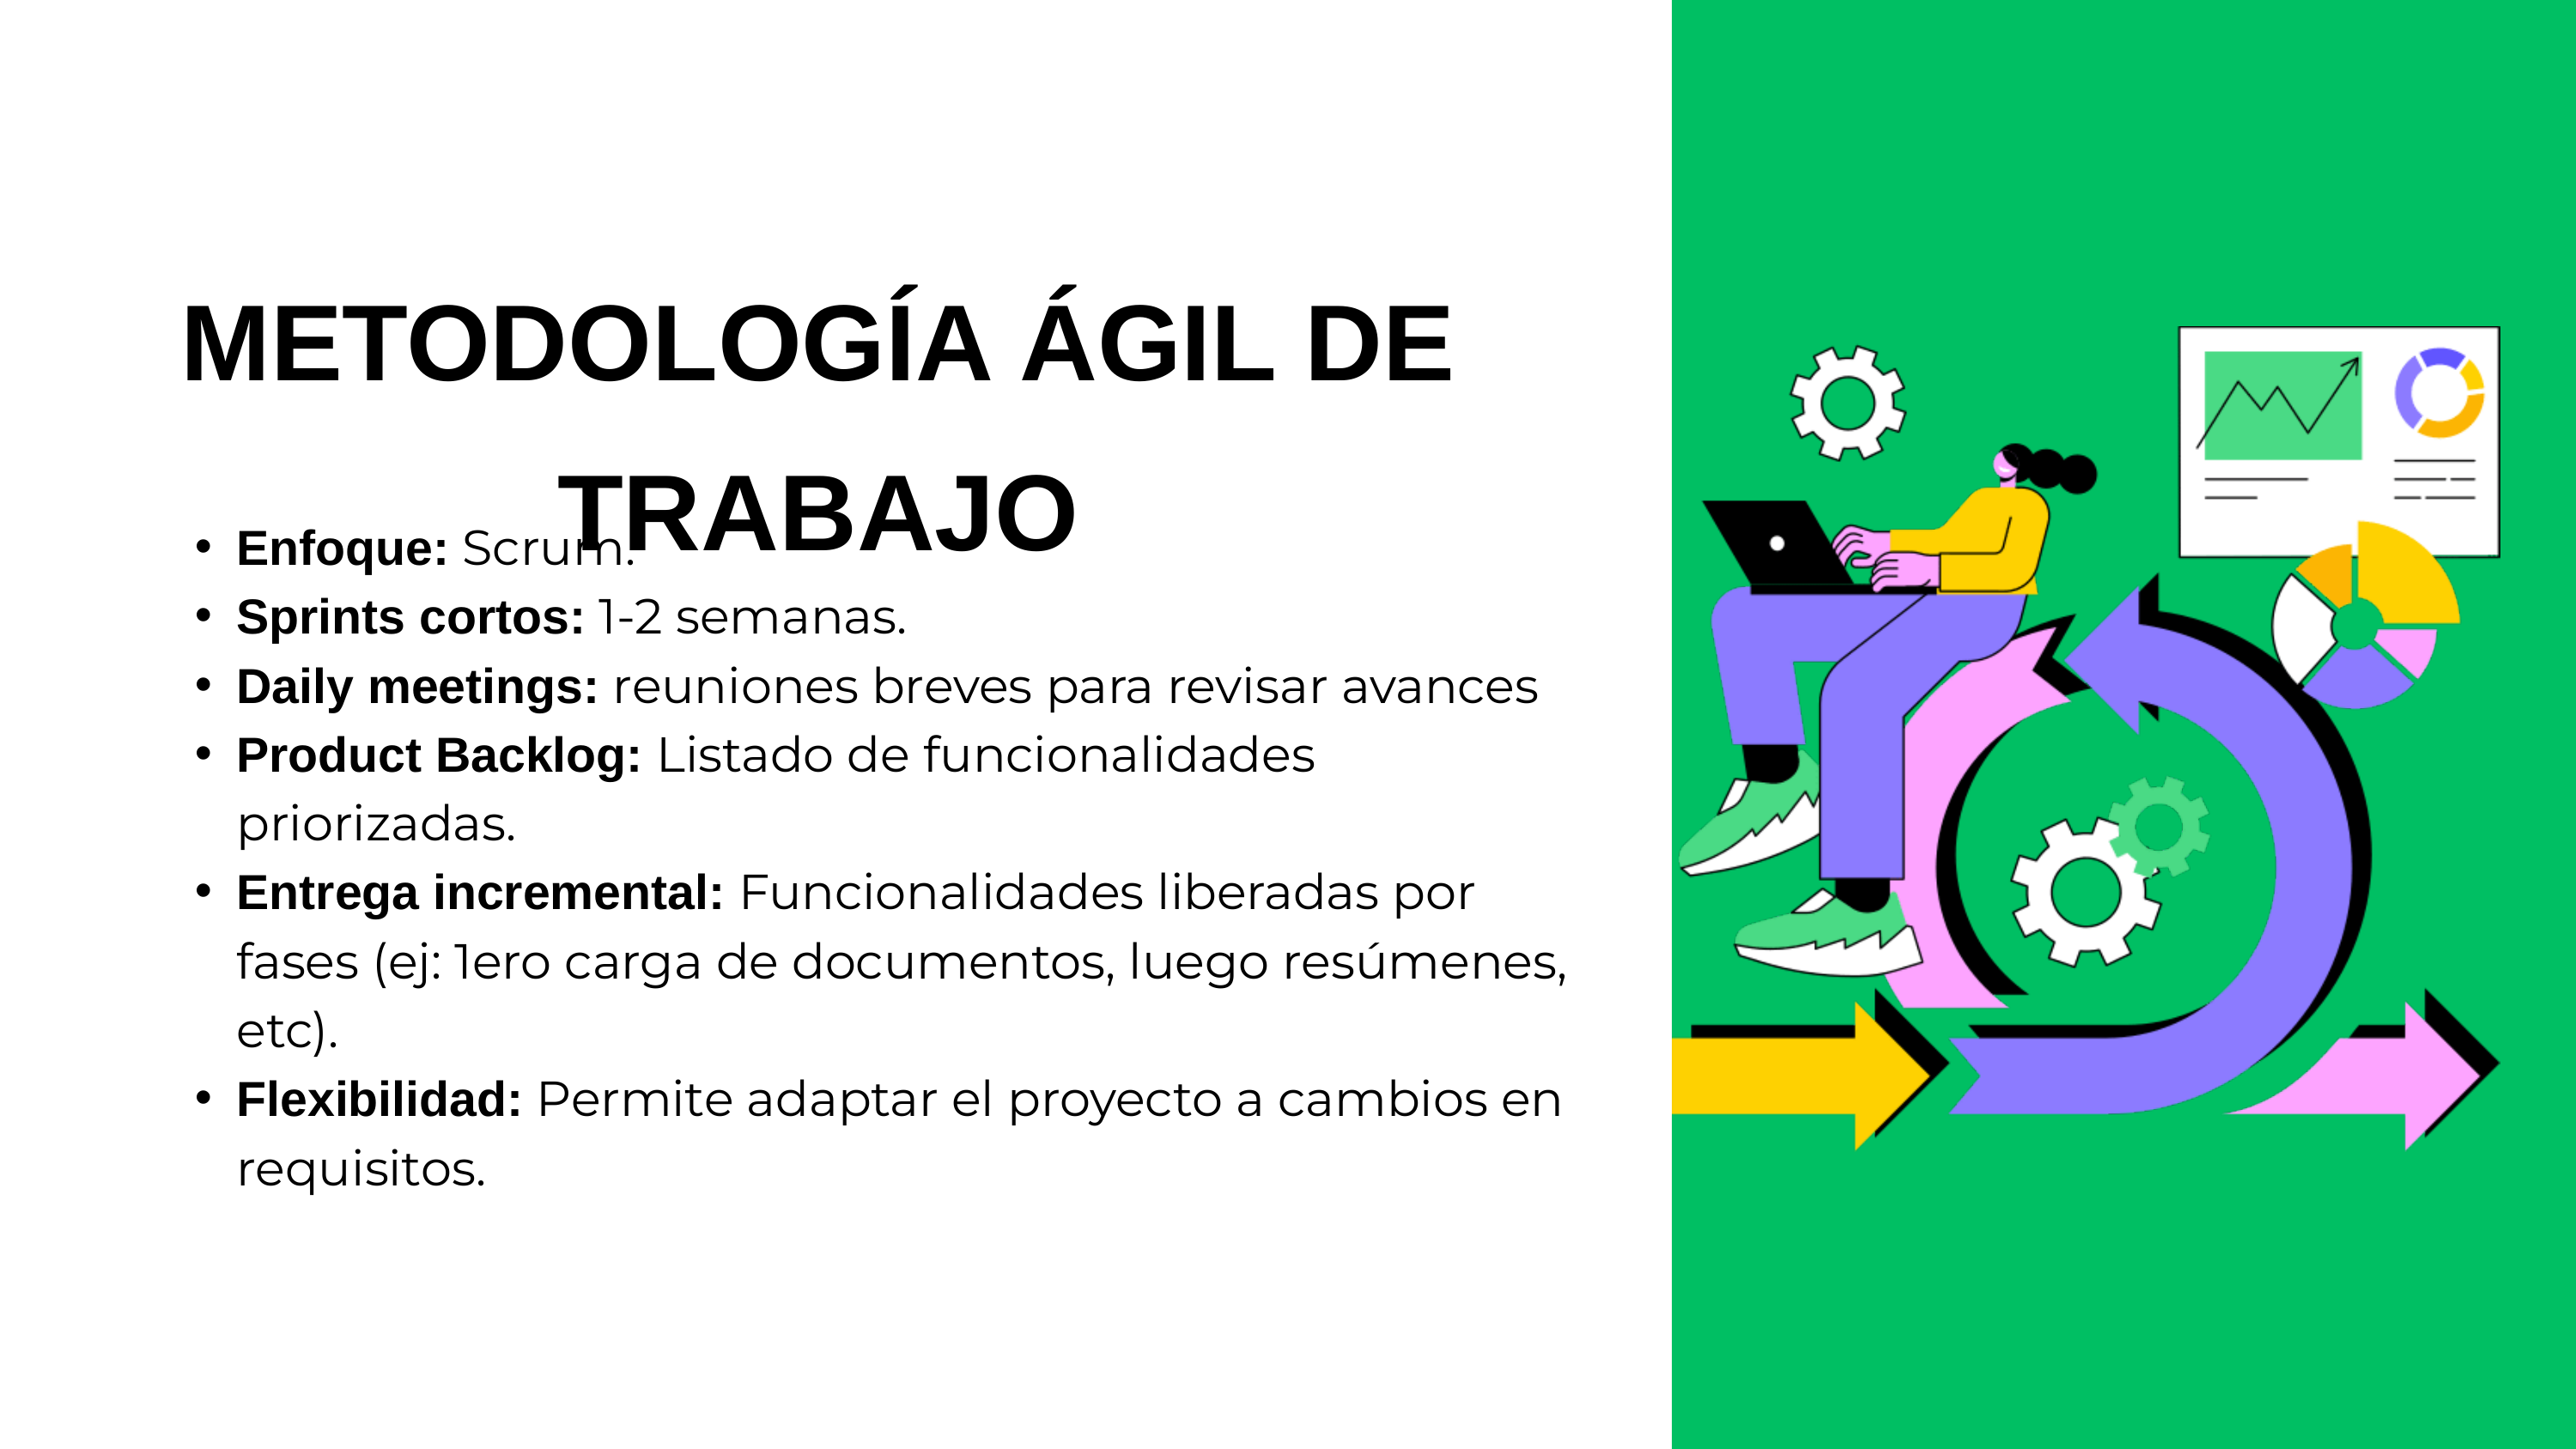

METODOLOGÍA ÁGIL DE TRABAJO

Enfoque: Scrum.
Sprints cortos: 1-2 semanas.
Daily meetings: reuniones breves para revisar avances
Product Backlog: Listado de funcionalidades priorizadas.
Entrega incremental: Funcionalidades liberadas por fases (ej: 1ero carga de documentos, luego resúmenes, etc).
Flexibilidad: Permite adaptar el proyecto a cambios en requisitos.